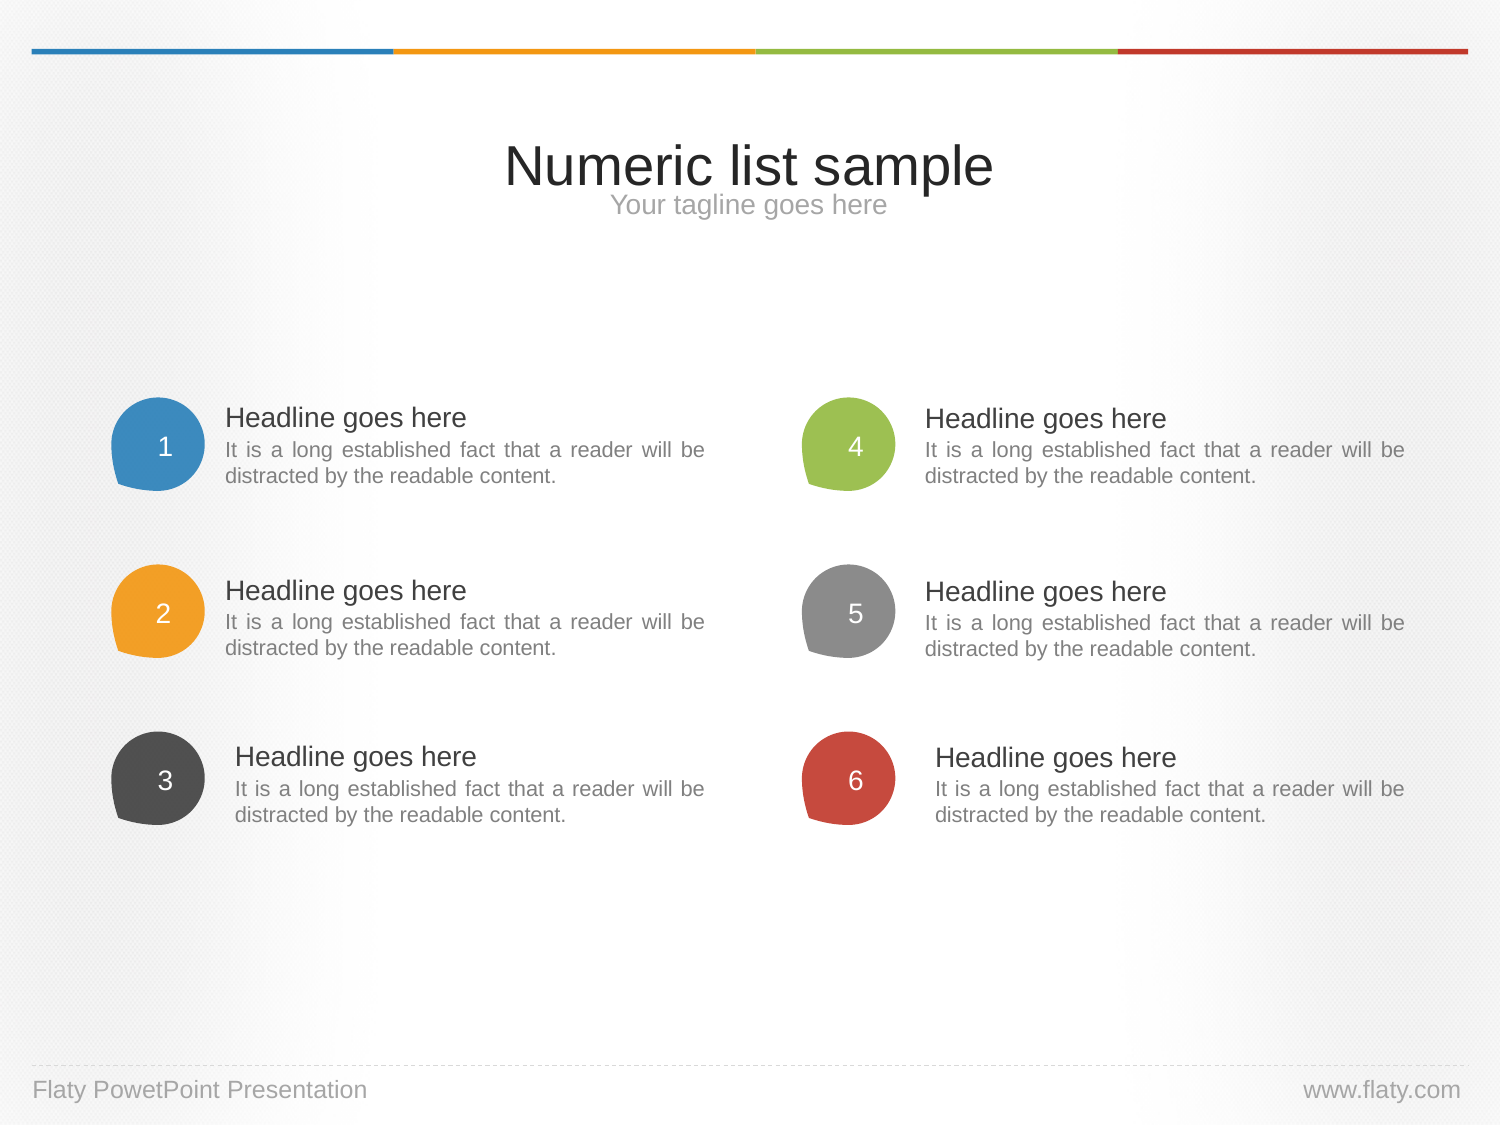

Numeric list sample
Your tagline goes here
Headline goes here
It is a long established fact that a reader will be distracted by the readable content.

1
Headline goes here
It is a long established fact that a reader will be distracted by the readable content.

4

5
Headline goes here
It is a long established fact that a reader will be distracted by the readable content.

2
Headline goes here
It is a long established fact that a reader will be distracted by the readable content.
Headline goes here
It is a long established fact that a reader will be distracted by the readable content.

3

6
Headline goes here
It is a long established fact that a reader will be distracted by the readable content.
Flaty PowetPoint Presentation
www.flaty.com